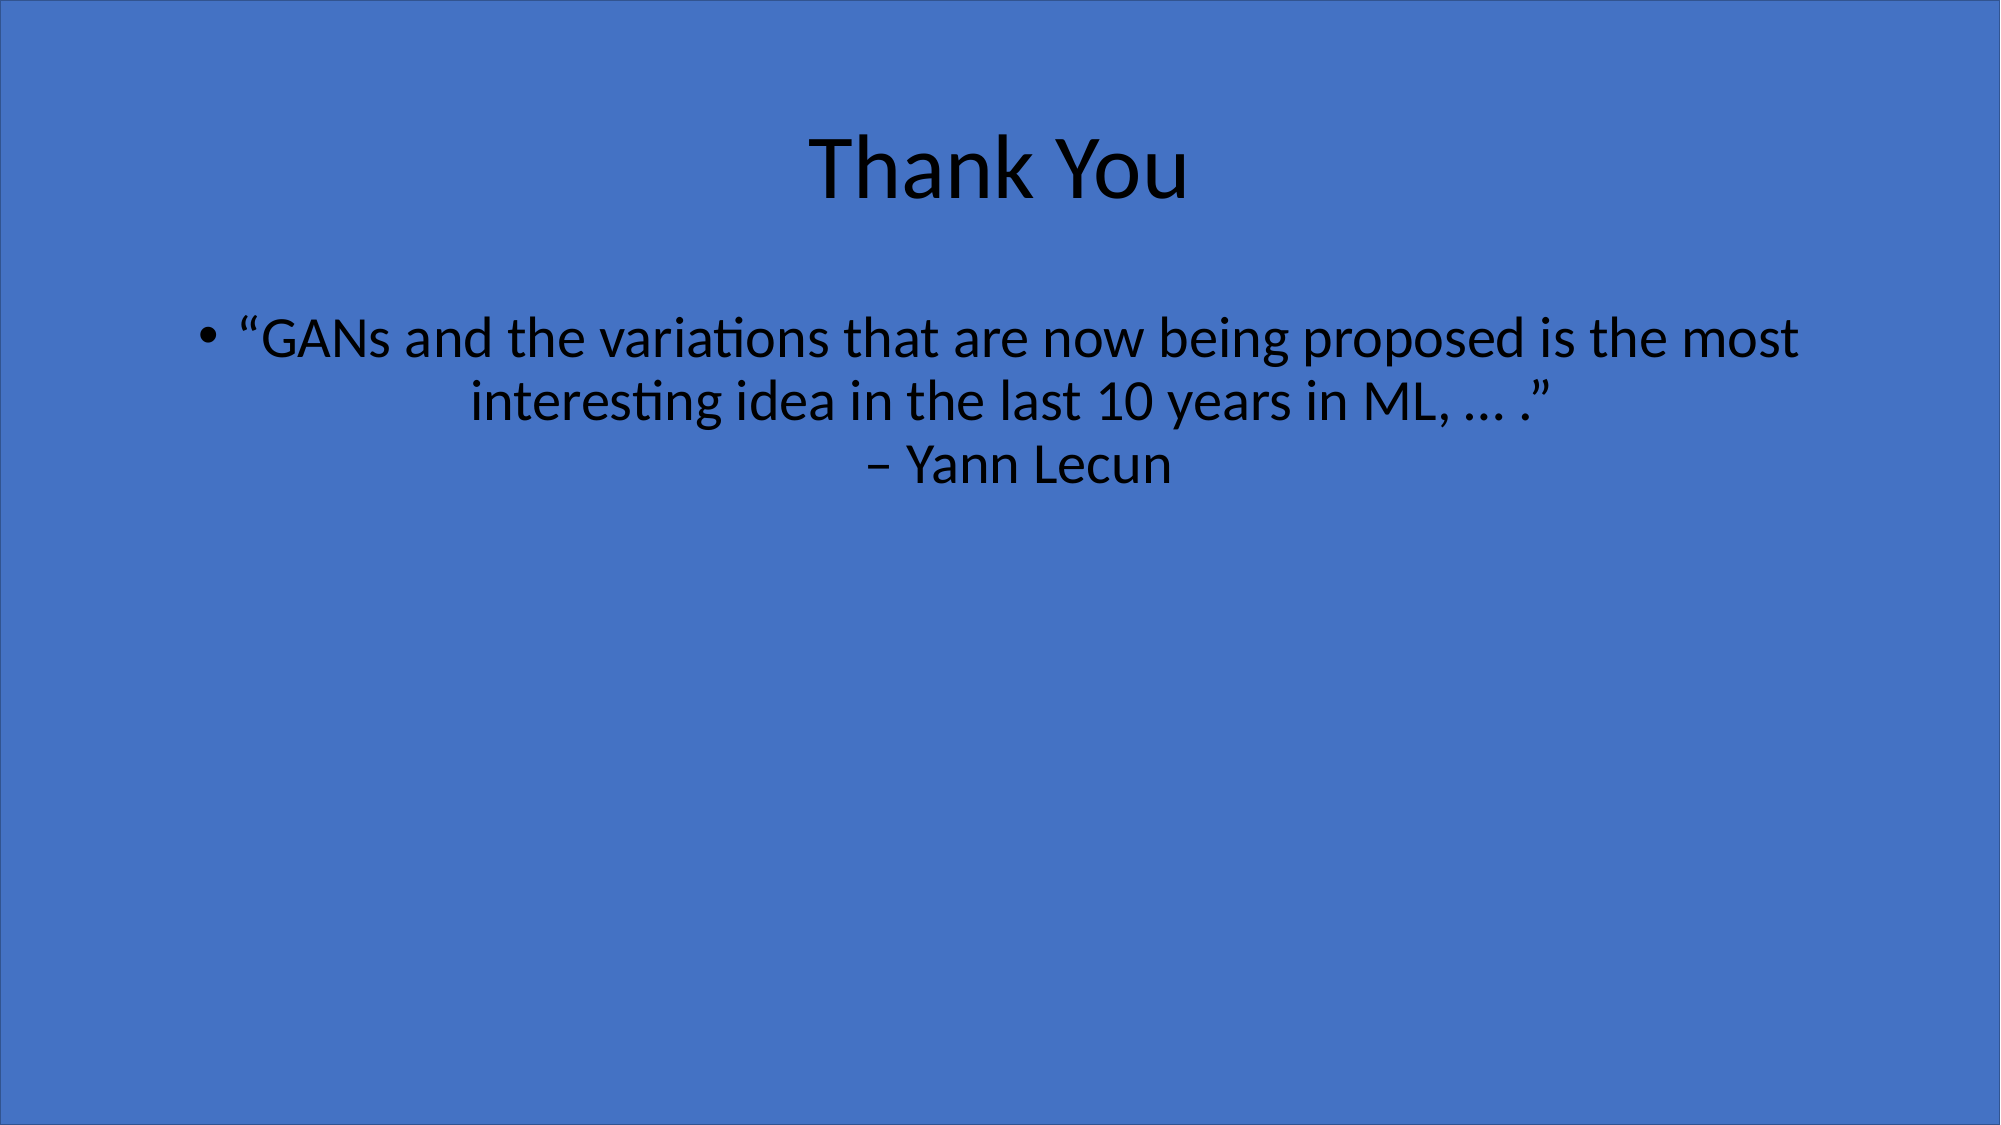

# Thank You
“GANs and the variations that are now being proposed is the most interesting idea in the last 10 years in ML, … .”
– Yann Lecun
27